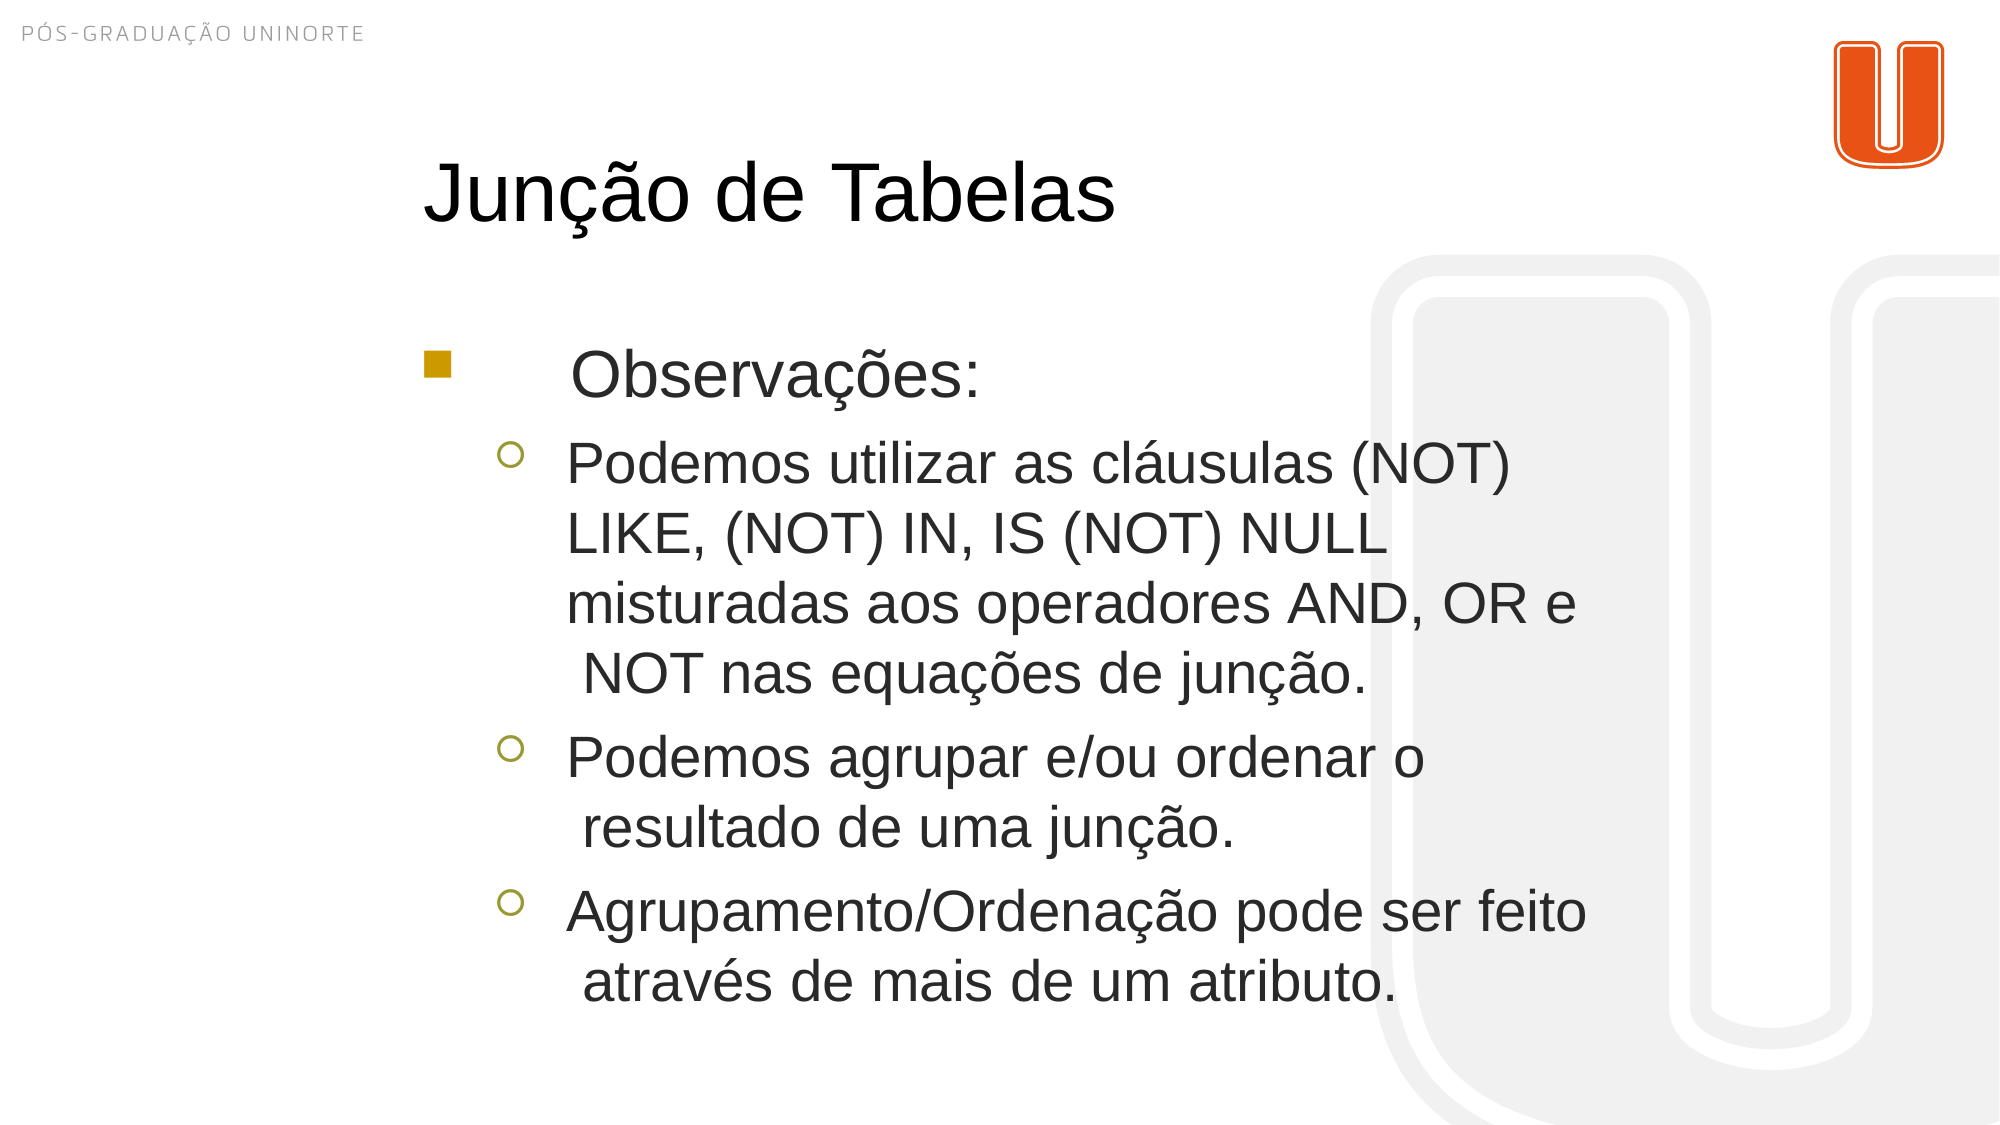

# Junção de Tabelas
Observações:
Podemos utilizar as cláusulas (NOT)  LIKE, (NOT) IN, IS (NOT) NULL  misturadas aos operadores AND, OR e  NOT nas equações de junção.
Podemos agrupar e/ou ordenar o  resultado de uma junção.
Agrupamento/Ordenação pode ser feito  através de mais de um atributo.